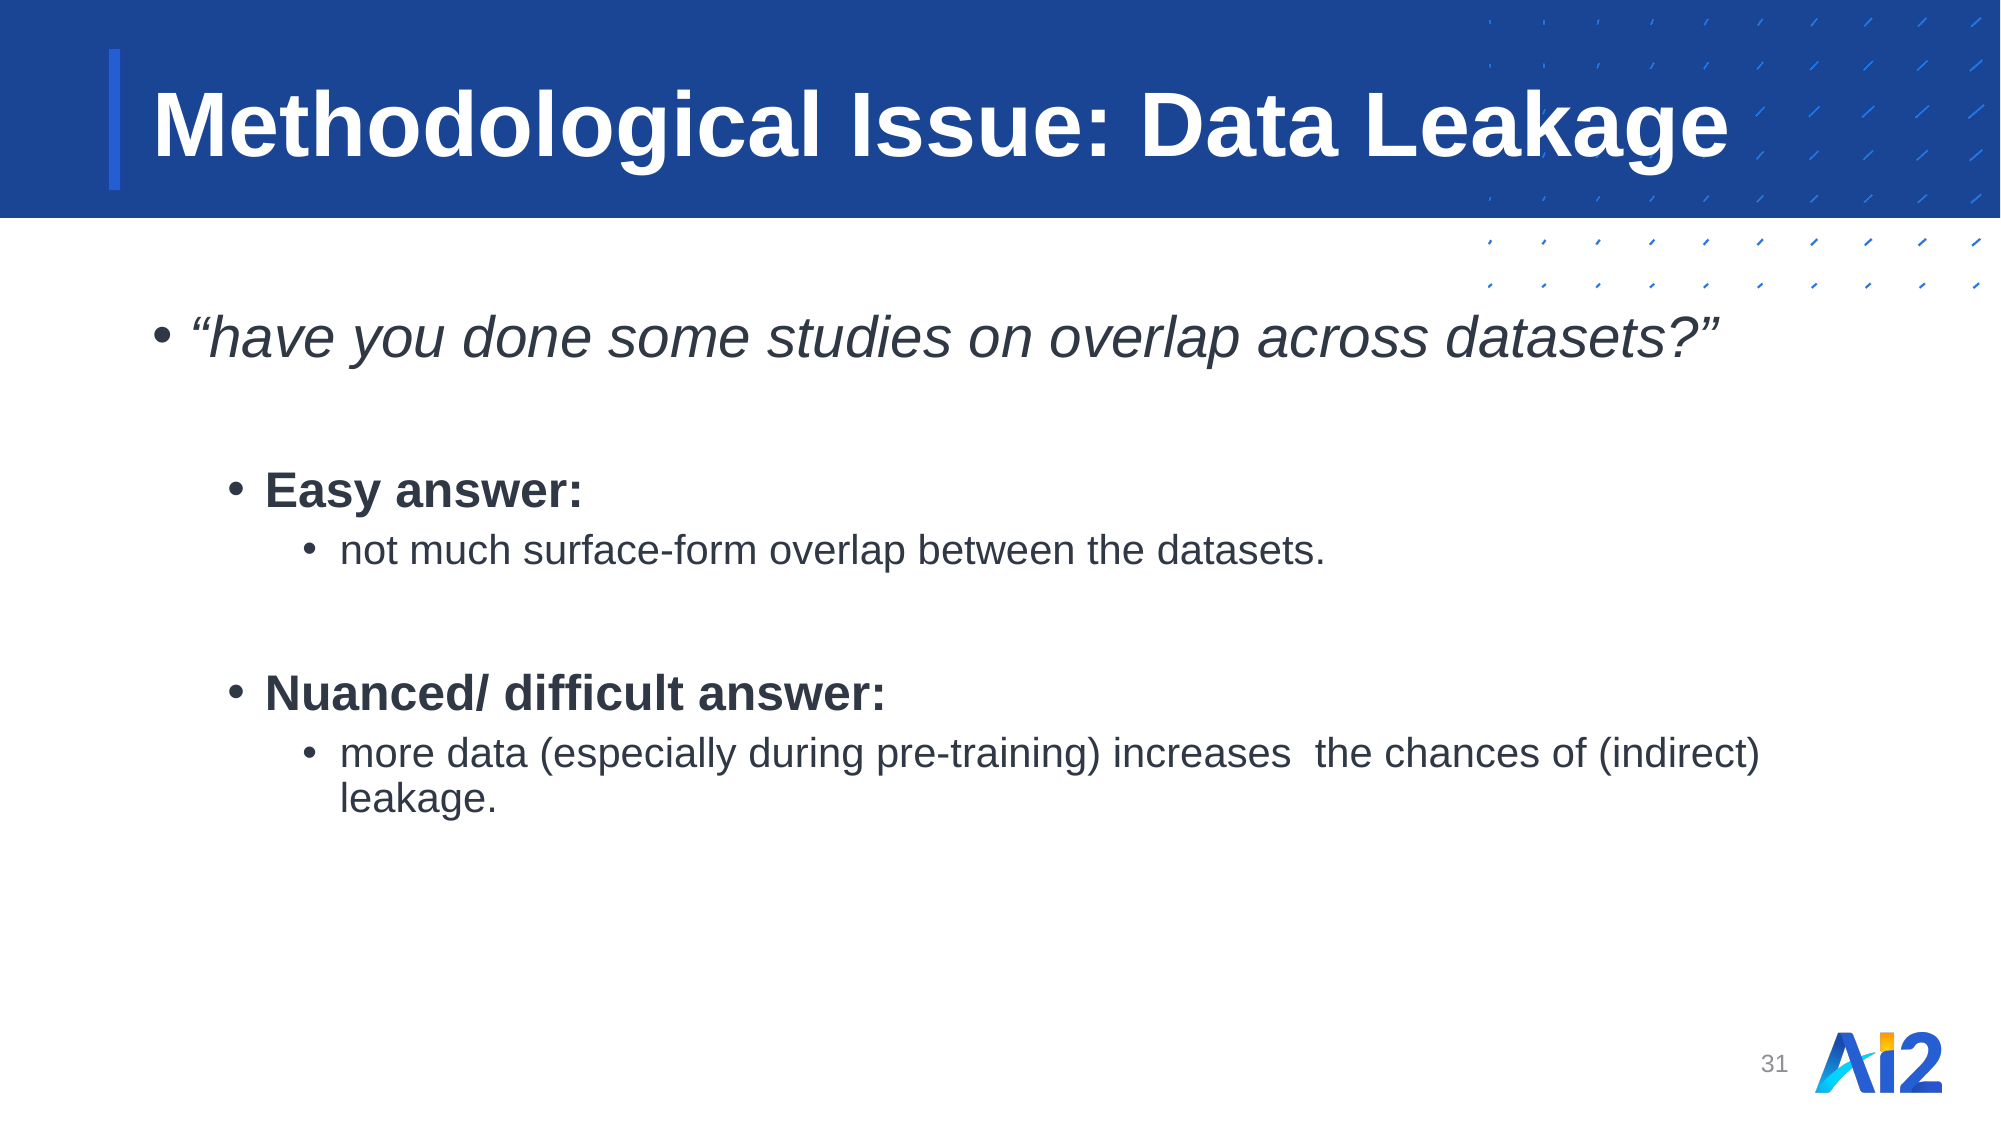

# Methodological Issue: Data Leakage
“have you done some studies on overlap across datasets?”

Easy answer:
not much surface-form overlap between the datasets.

Nuanced/ difficult answer:
more data (especially during pre-training) increases  the chances of (indirect) leakage.
31